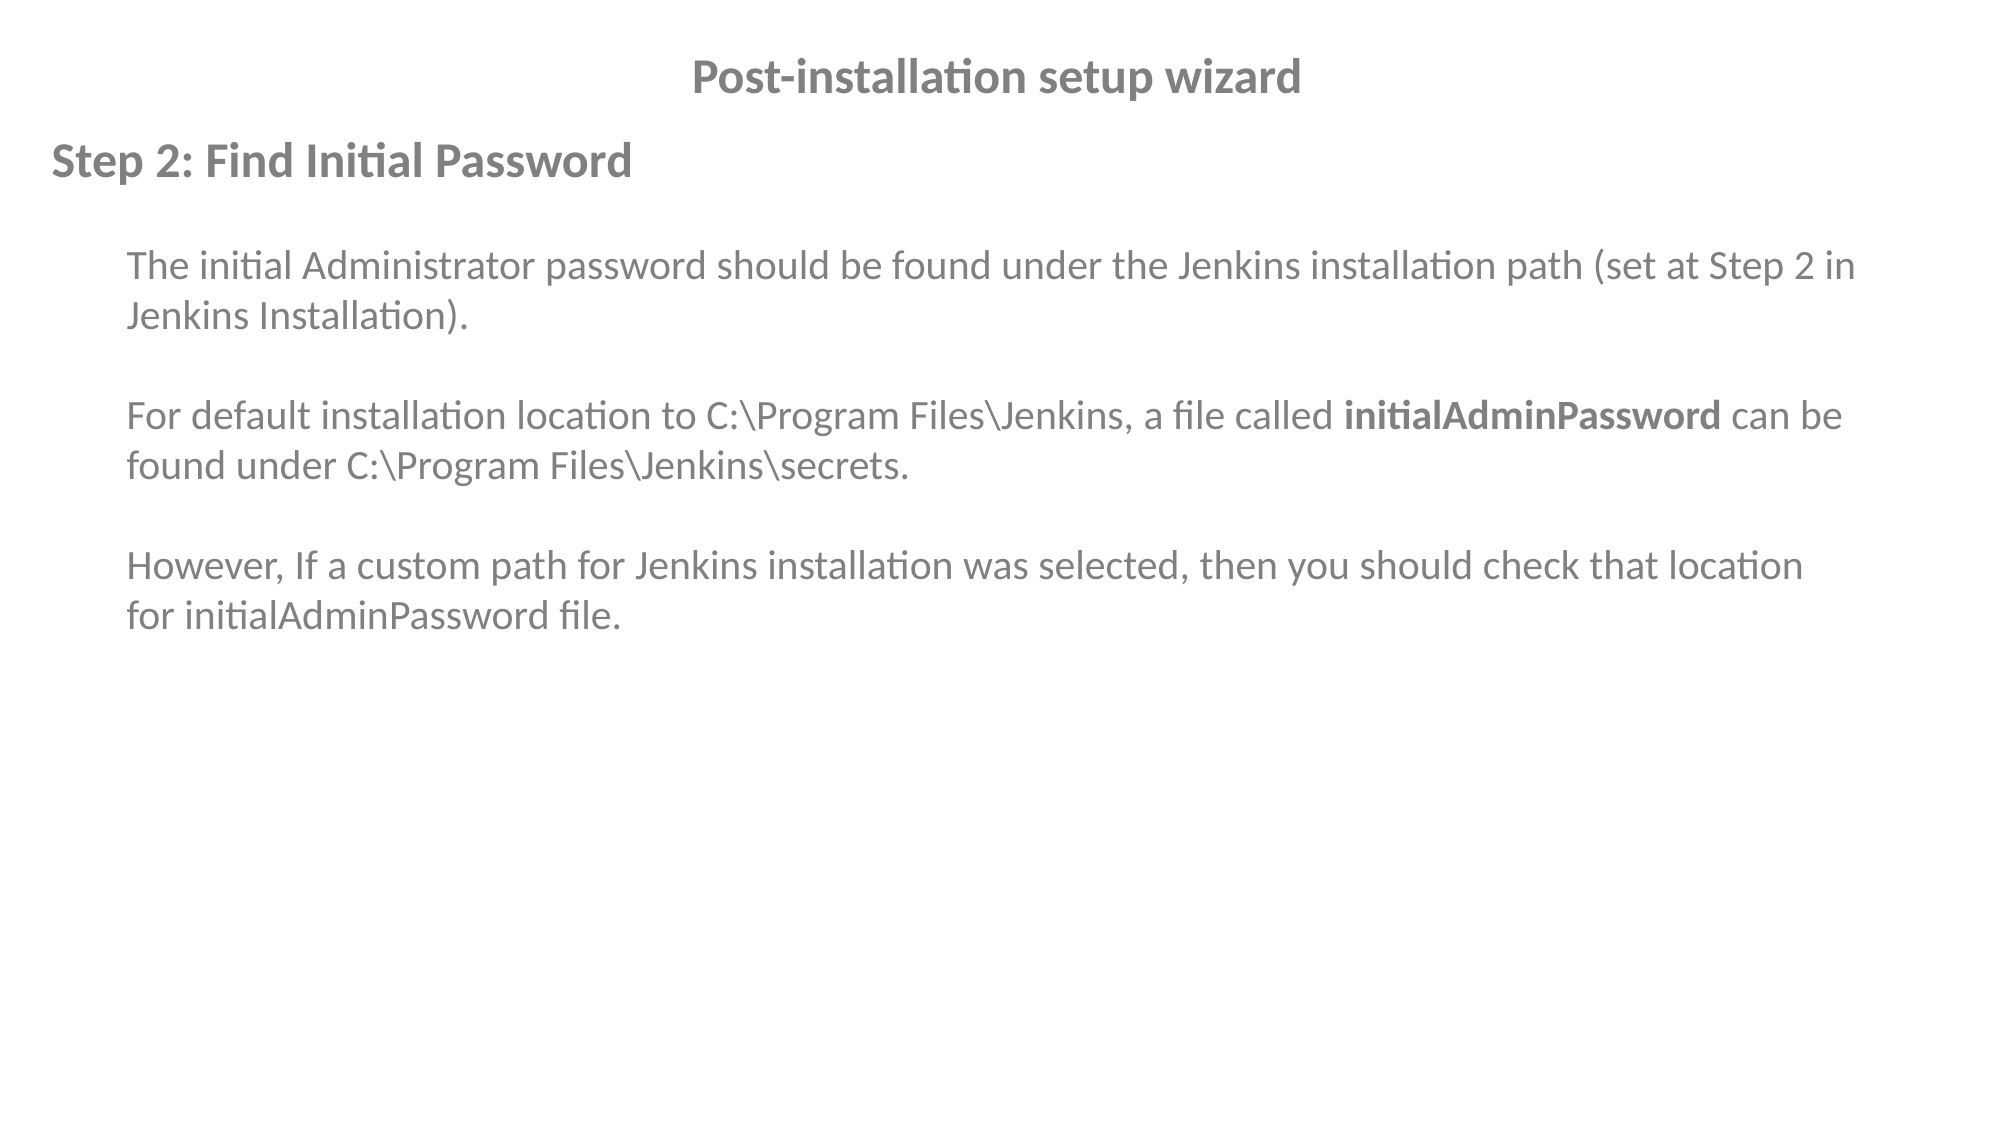

Post-installation setup wizard
Step 2: Find Initial Password

	The initial Administrator password should be found under the Jenkins installation path (set at Step 2 in Jenkins Installation).

	For default installation location to C:\Program Files\Jenkins, a file called initialAdminPassword can be found under C:\Program Files\Jenkins\secrets.

	However, If a custom path for Jenkins installation was selected, then you should check that location for initialAdminPassword file.